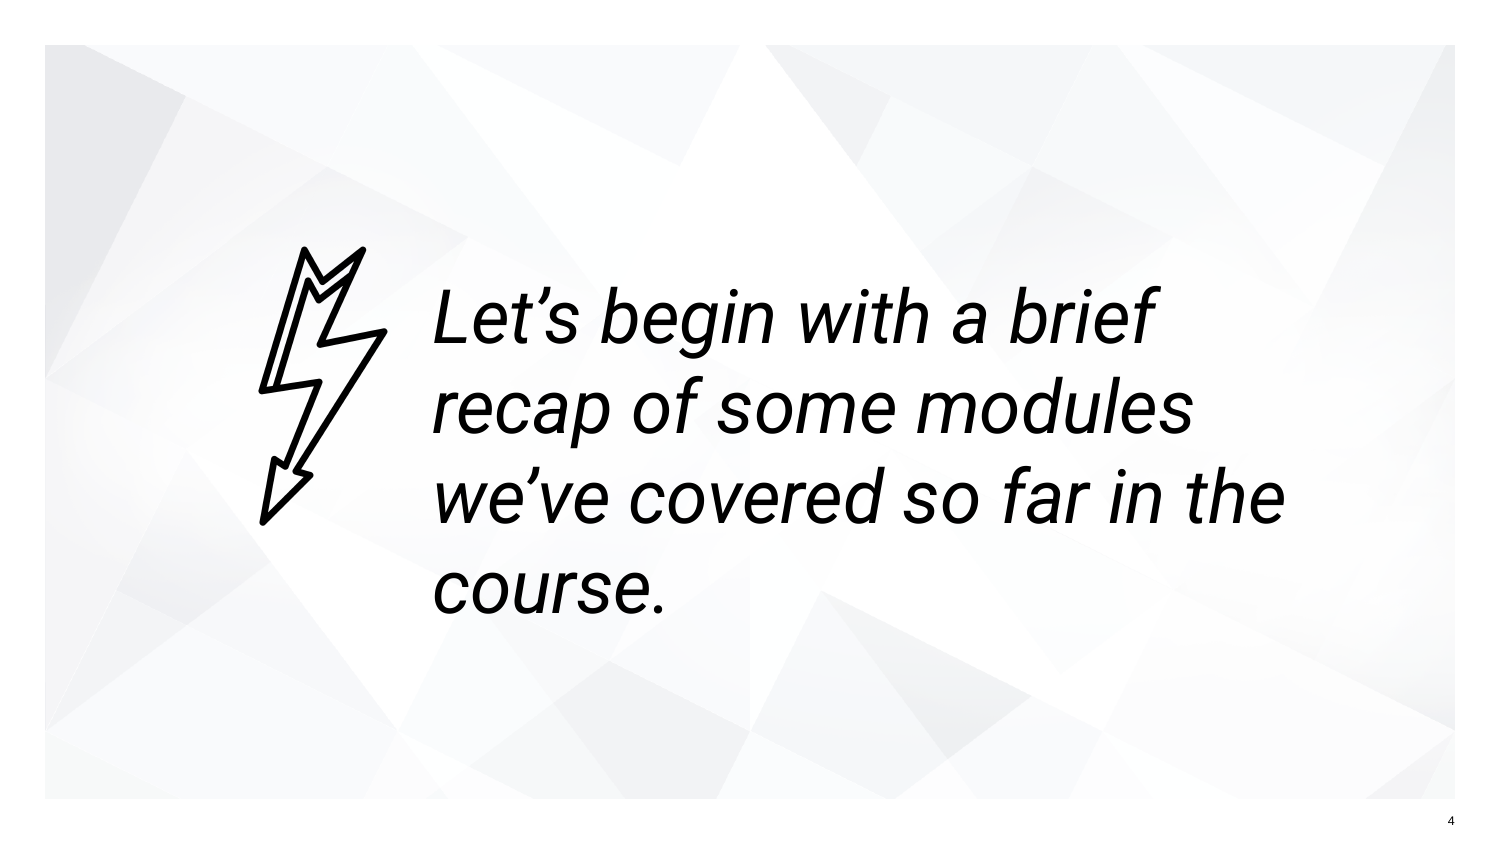

# Let’s begin with a brief recap of some modules we’ve covered so far in the course.

4